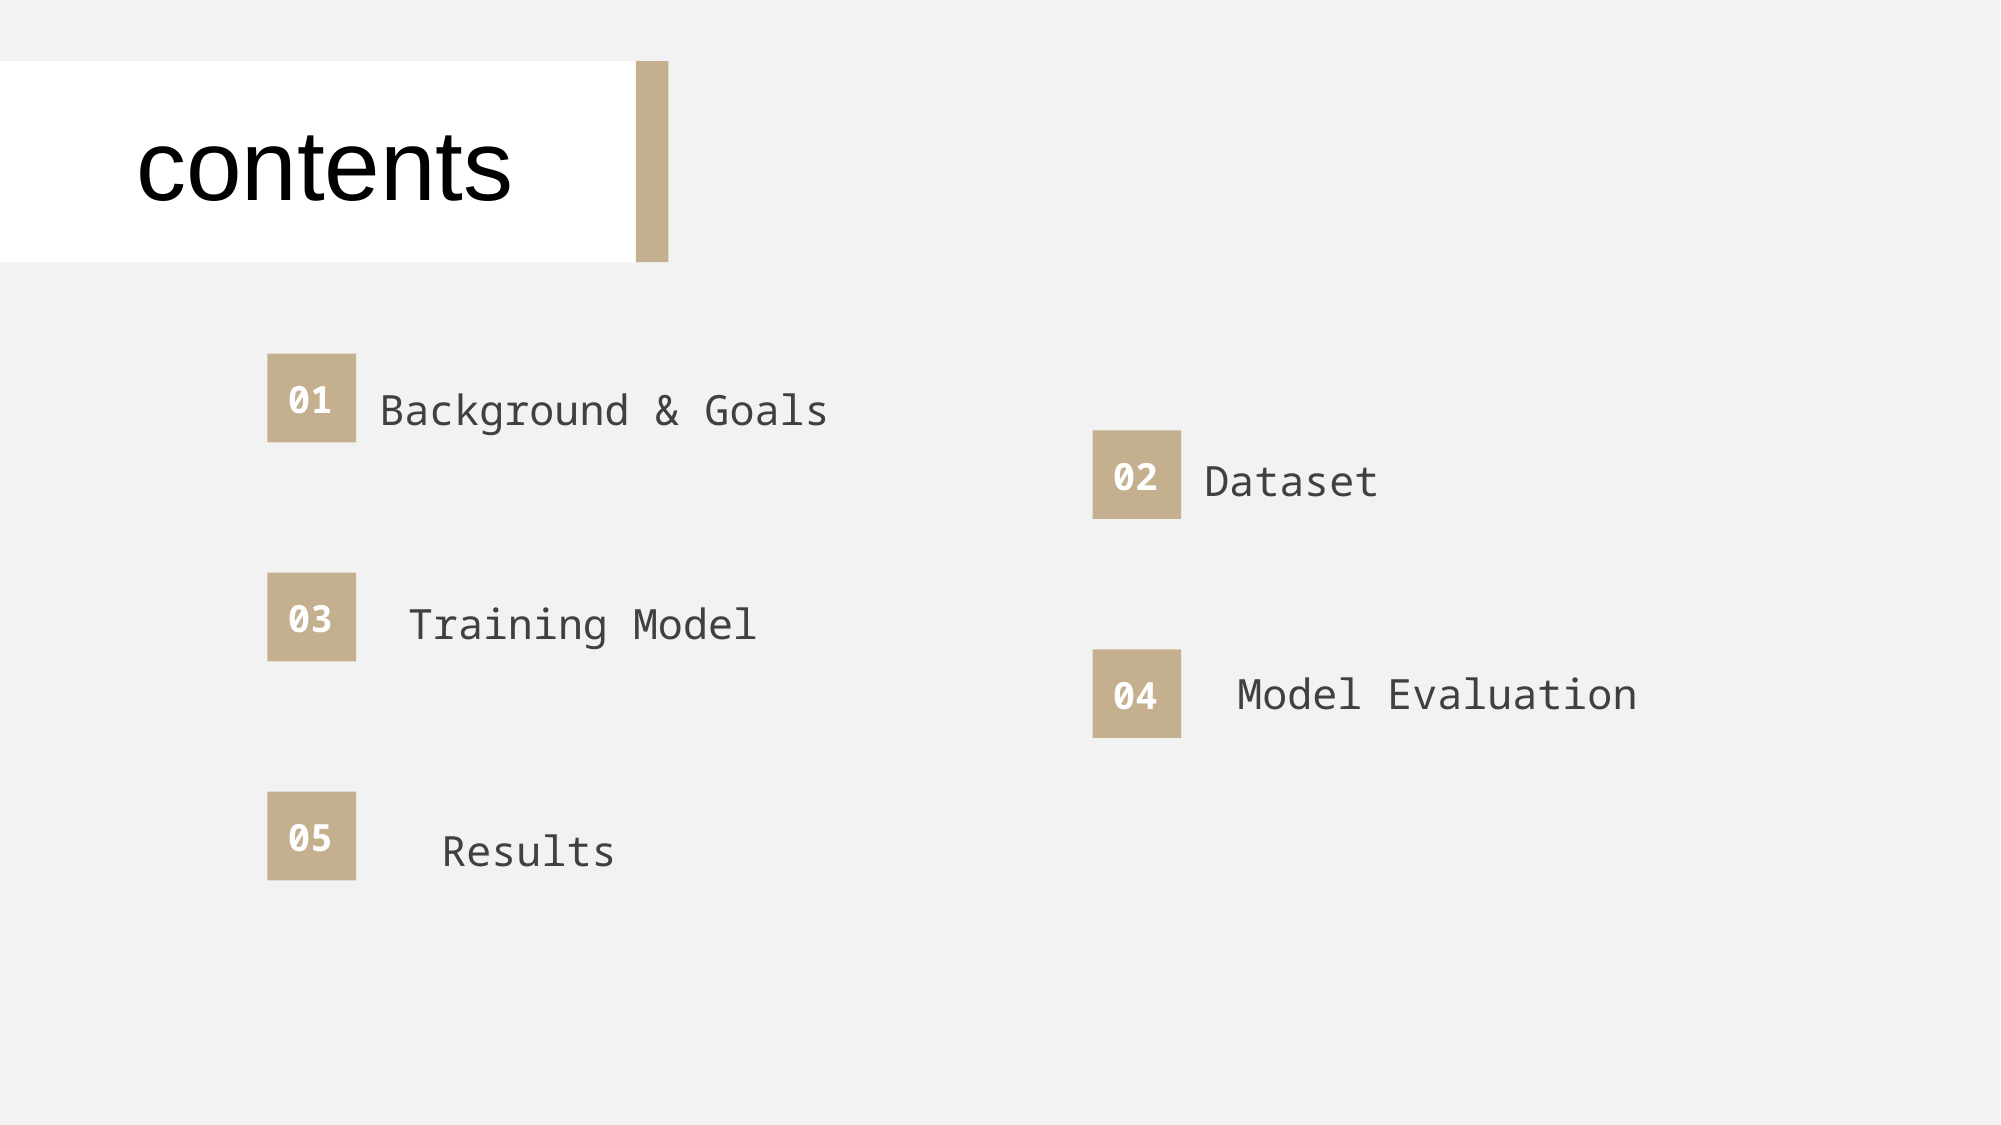

contents

01
Background & Goals

Dataset
02

Training Model
03
Model Evaluation

04

05
Results